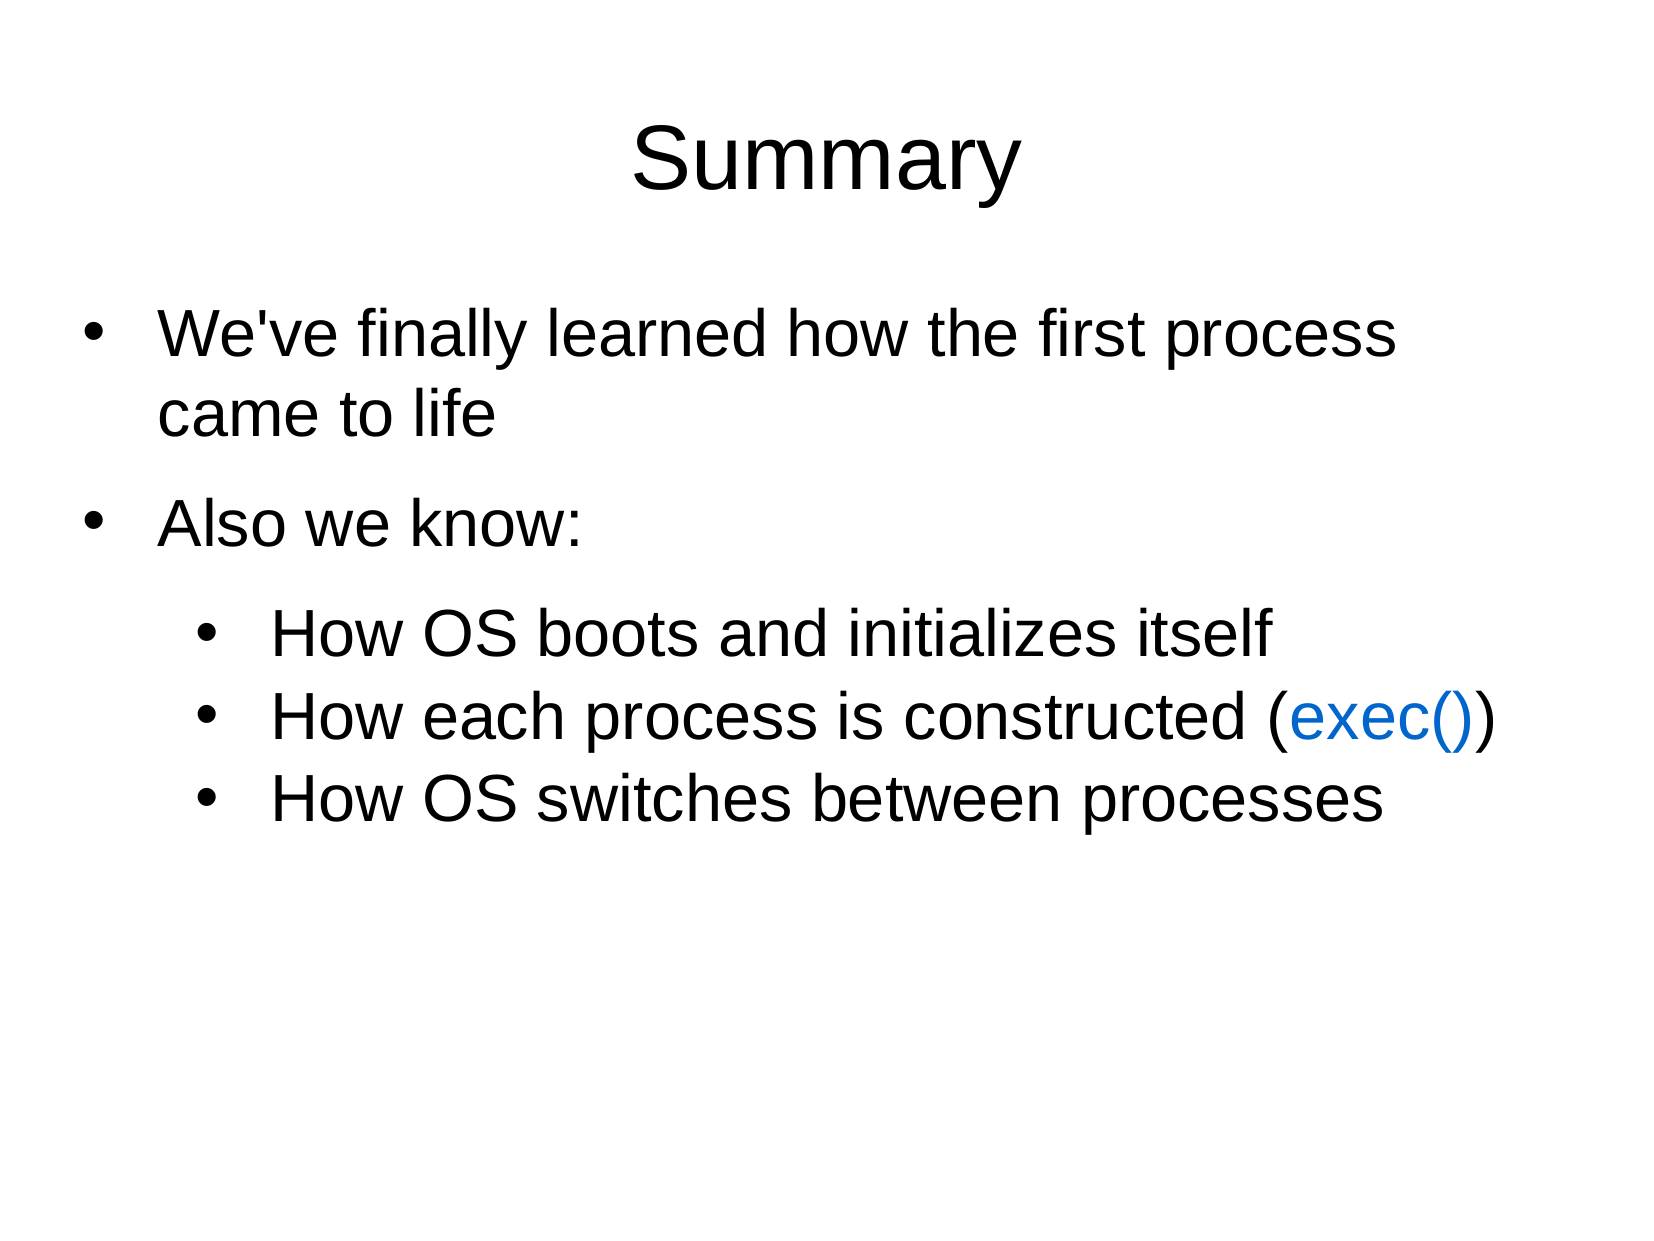

Summary
We've finally learned how the first process came to life
Also we know:
How OS boots and initializes itself
How each process is constructed (exec())
How OS switches between processes